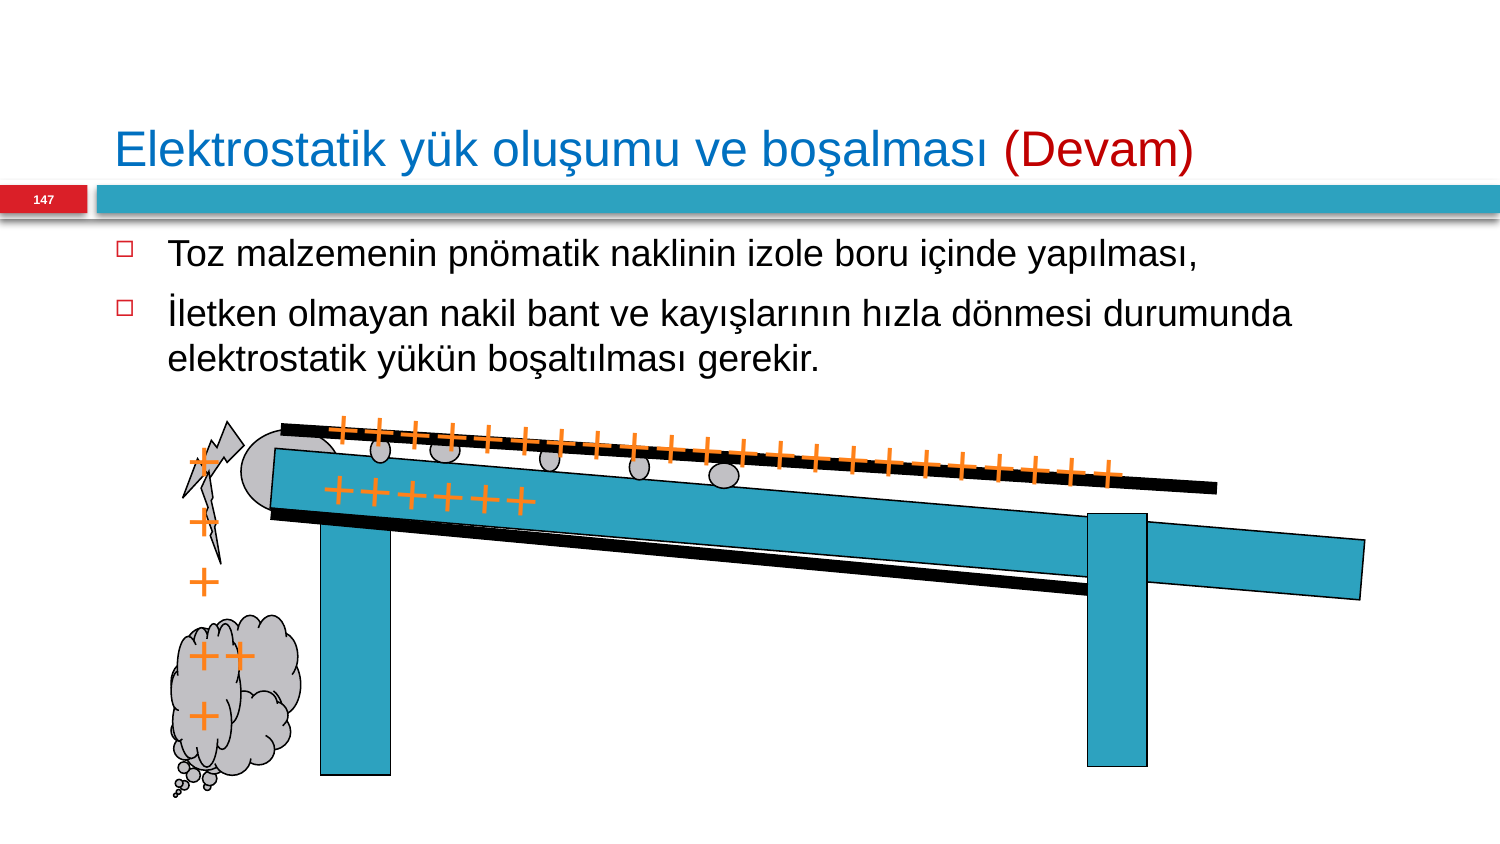

# Elektrostatik yük oluşumu ve boşalması (Devam)
147
Toz malzemenin pnömatik naklinin izole boru içinde yapılması,
İletken olmayan nakil bant ve kayışlarının hızla dönmesi durumunda elektrostatik yükün boşaltılması gerekir.

++++++++++++++++++++++++++++
+++

+++